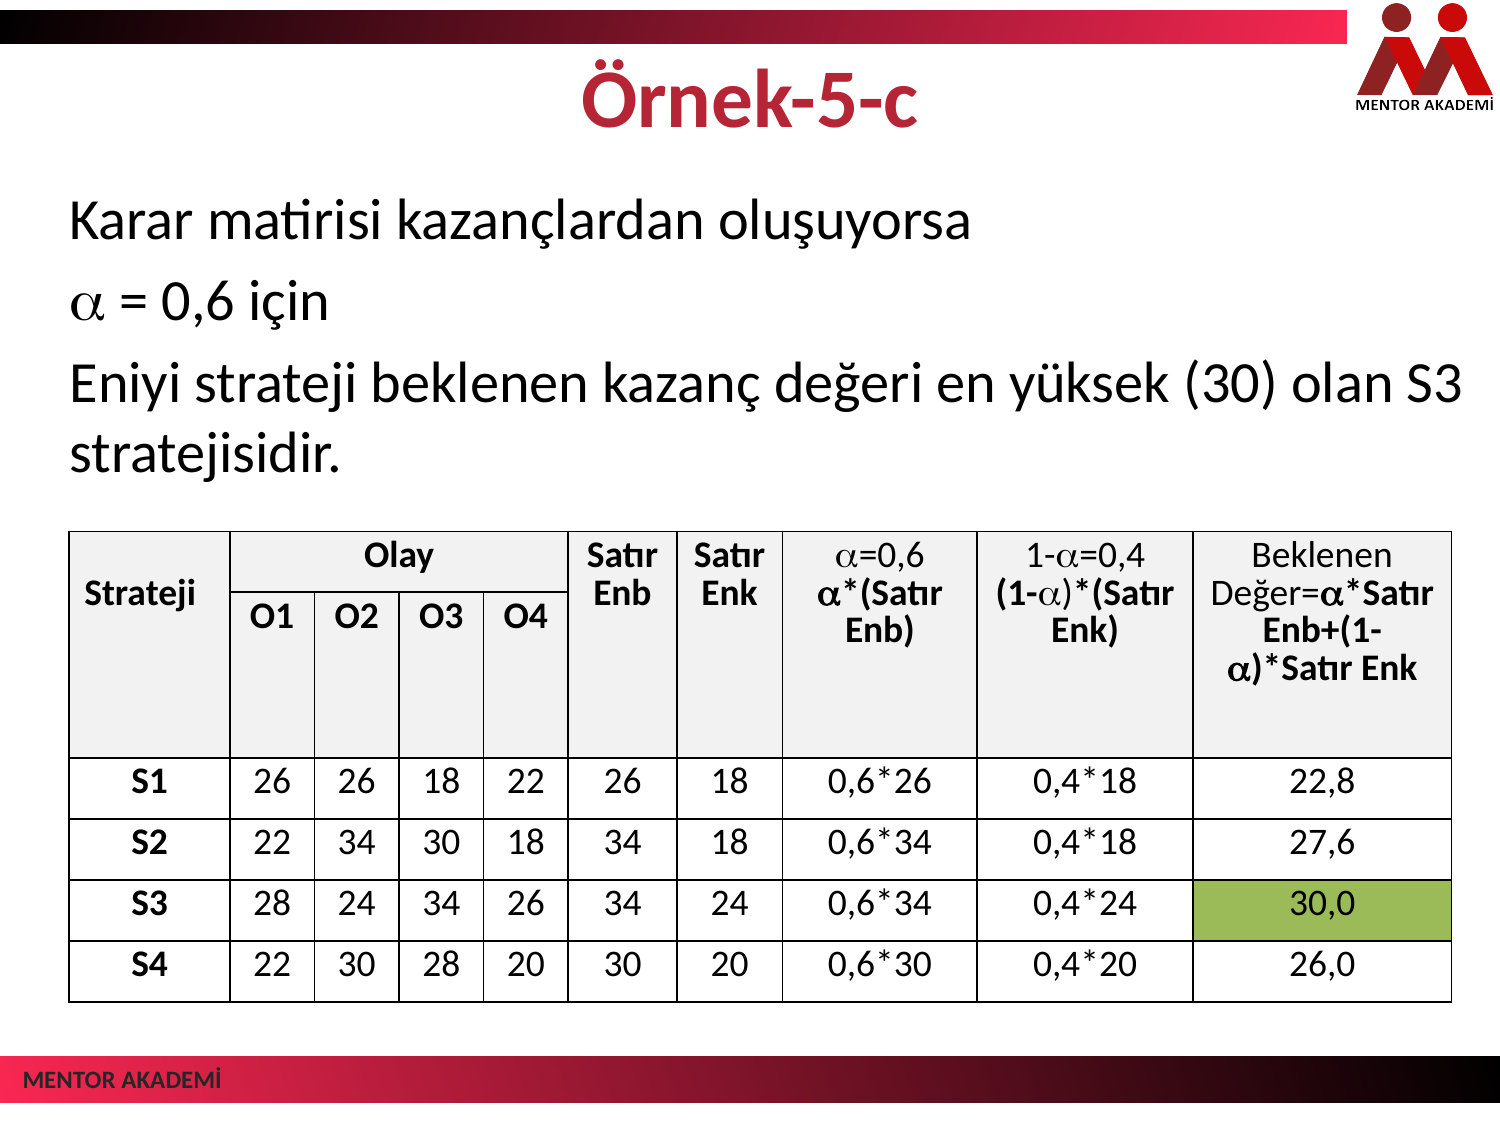

# Örnek-5-c
Karar matirisi kazançlardan oluşuyorsa
α = 0,6 için
Eniyi strateji beklenen kazanç değeri en yüksek (30) olan S3 stratejisidir.

| Strateji | Olay |  |  |  | Satır Enb | Satır Enk | α=0,6 α\*(Satır Enb) | 1-α=0,4 (1-α)\*(Satır Enk) | Beklenen Değer=α\*Satır Enb+(1-α)\*Satır Enk |
| --- | --- | --- | --- | --- | --- | --- | --- | --- | --- |
|  | O1 | O2 | O3 | O4 |  |  |  |  |  |
| S1 | 26 | 26 | 18 | 22 | 26 | 18 | 0,6\*26 | 0,4\*18 | 22,8 |
| S2 | 22 | 34 | 30 | 18 | 34 | 18 | 0,6\*34 | 0,4\*18 | 27,6 |
| S3 | 28 | 24 | 34 | 26 | 34 | 24 | 0,6\*34 | 0,4\*24 | 30,0 |
| S4 | 22 | 30 | 28 | 20 | 30 | 20 | 0,6\*30 | 0,4\*20 | 26,0 |